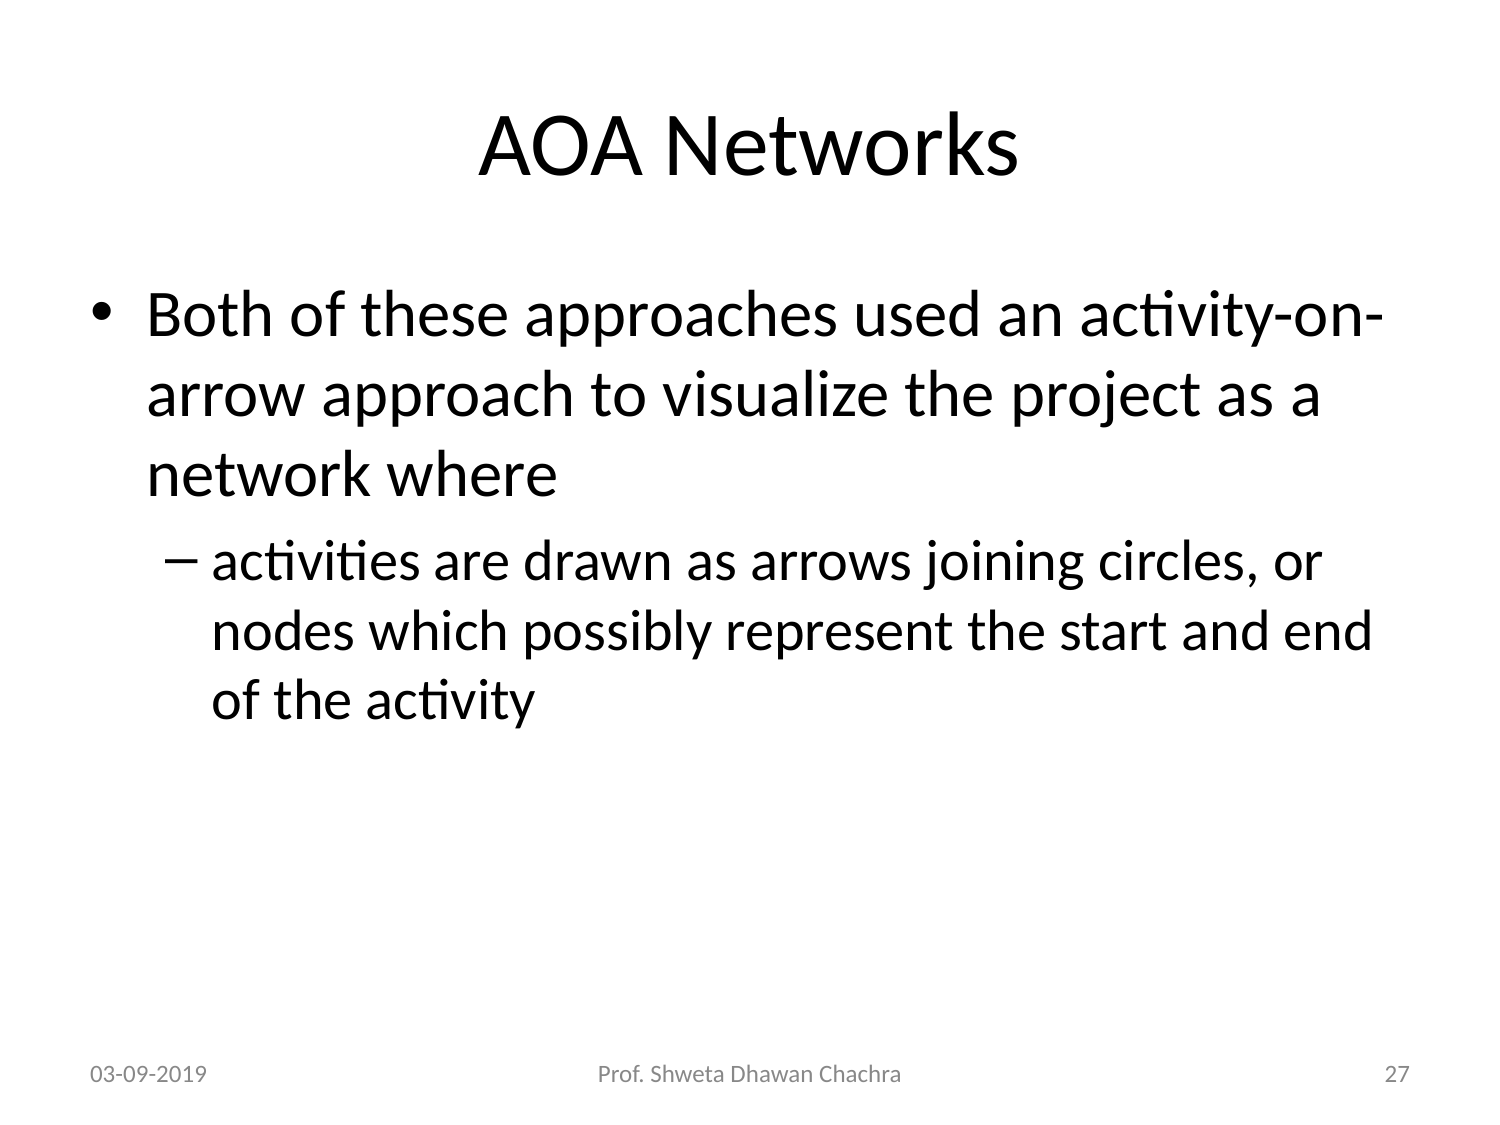

# AOA Networks
Both of these approaches used an activity-on-arrow approach to visualize the project as a network where
activities are drawn as arrows joining circles, or nodes which possibly represent the start and end of the activity

03-09-2019
Prof. Shweta Dhawan Chachra
27